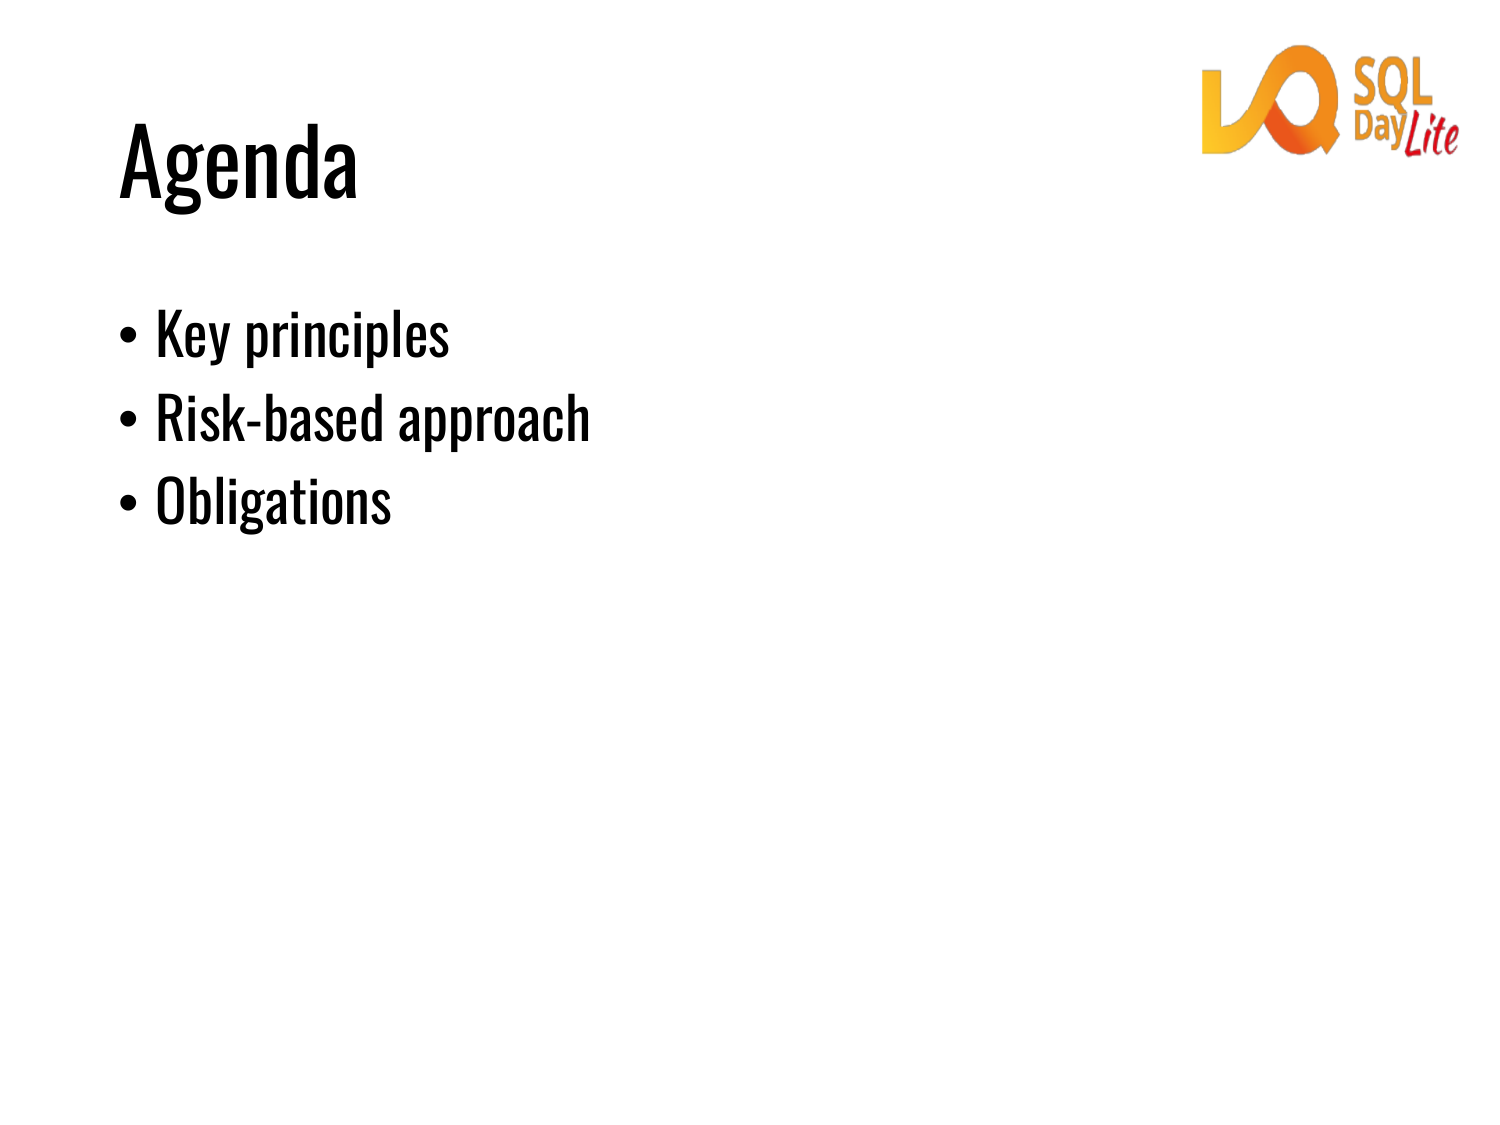

# Agenda
Key principles
Risk-based approach
Obligations